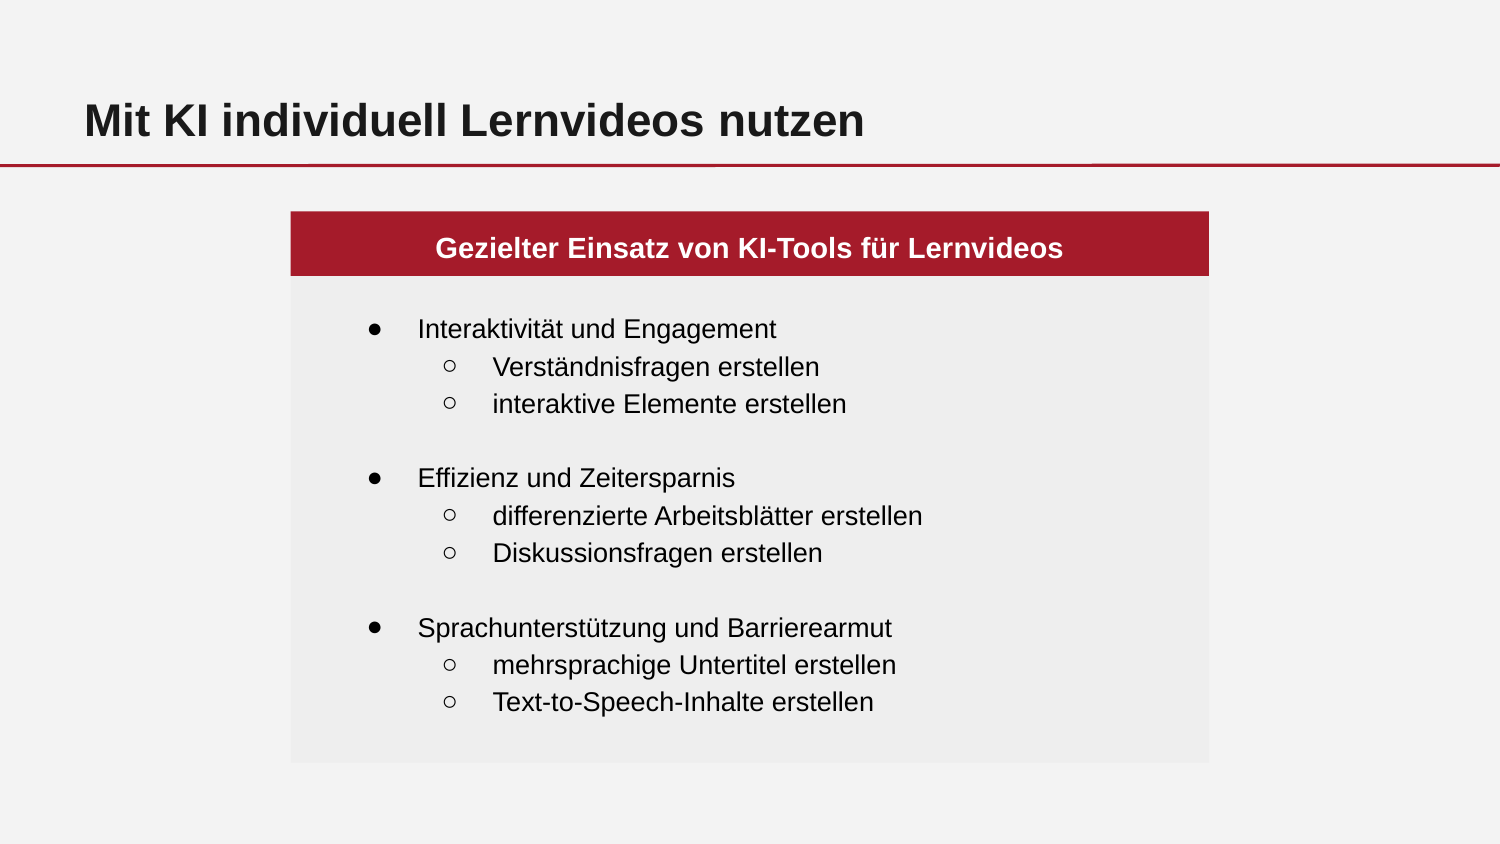

Mit KI individuell Lernvideos nutzen

Gezielter Einsatz von KI-Tools für Lernvideos

Interaktivität und Engagement
Verständnisfragen erstellen
interaktive Elemente erstellen
Effizienz und Zeitersparnis
differenzierte Arbeitsblätter erstellen
Diskussionsfragen erstellen
Sprachunterstützung und Barrierearmut
mehrsprachige Untertitel erstellen
Text-to-Speech-Inhalte erstellen